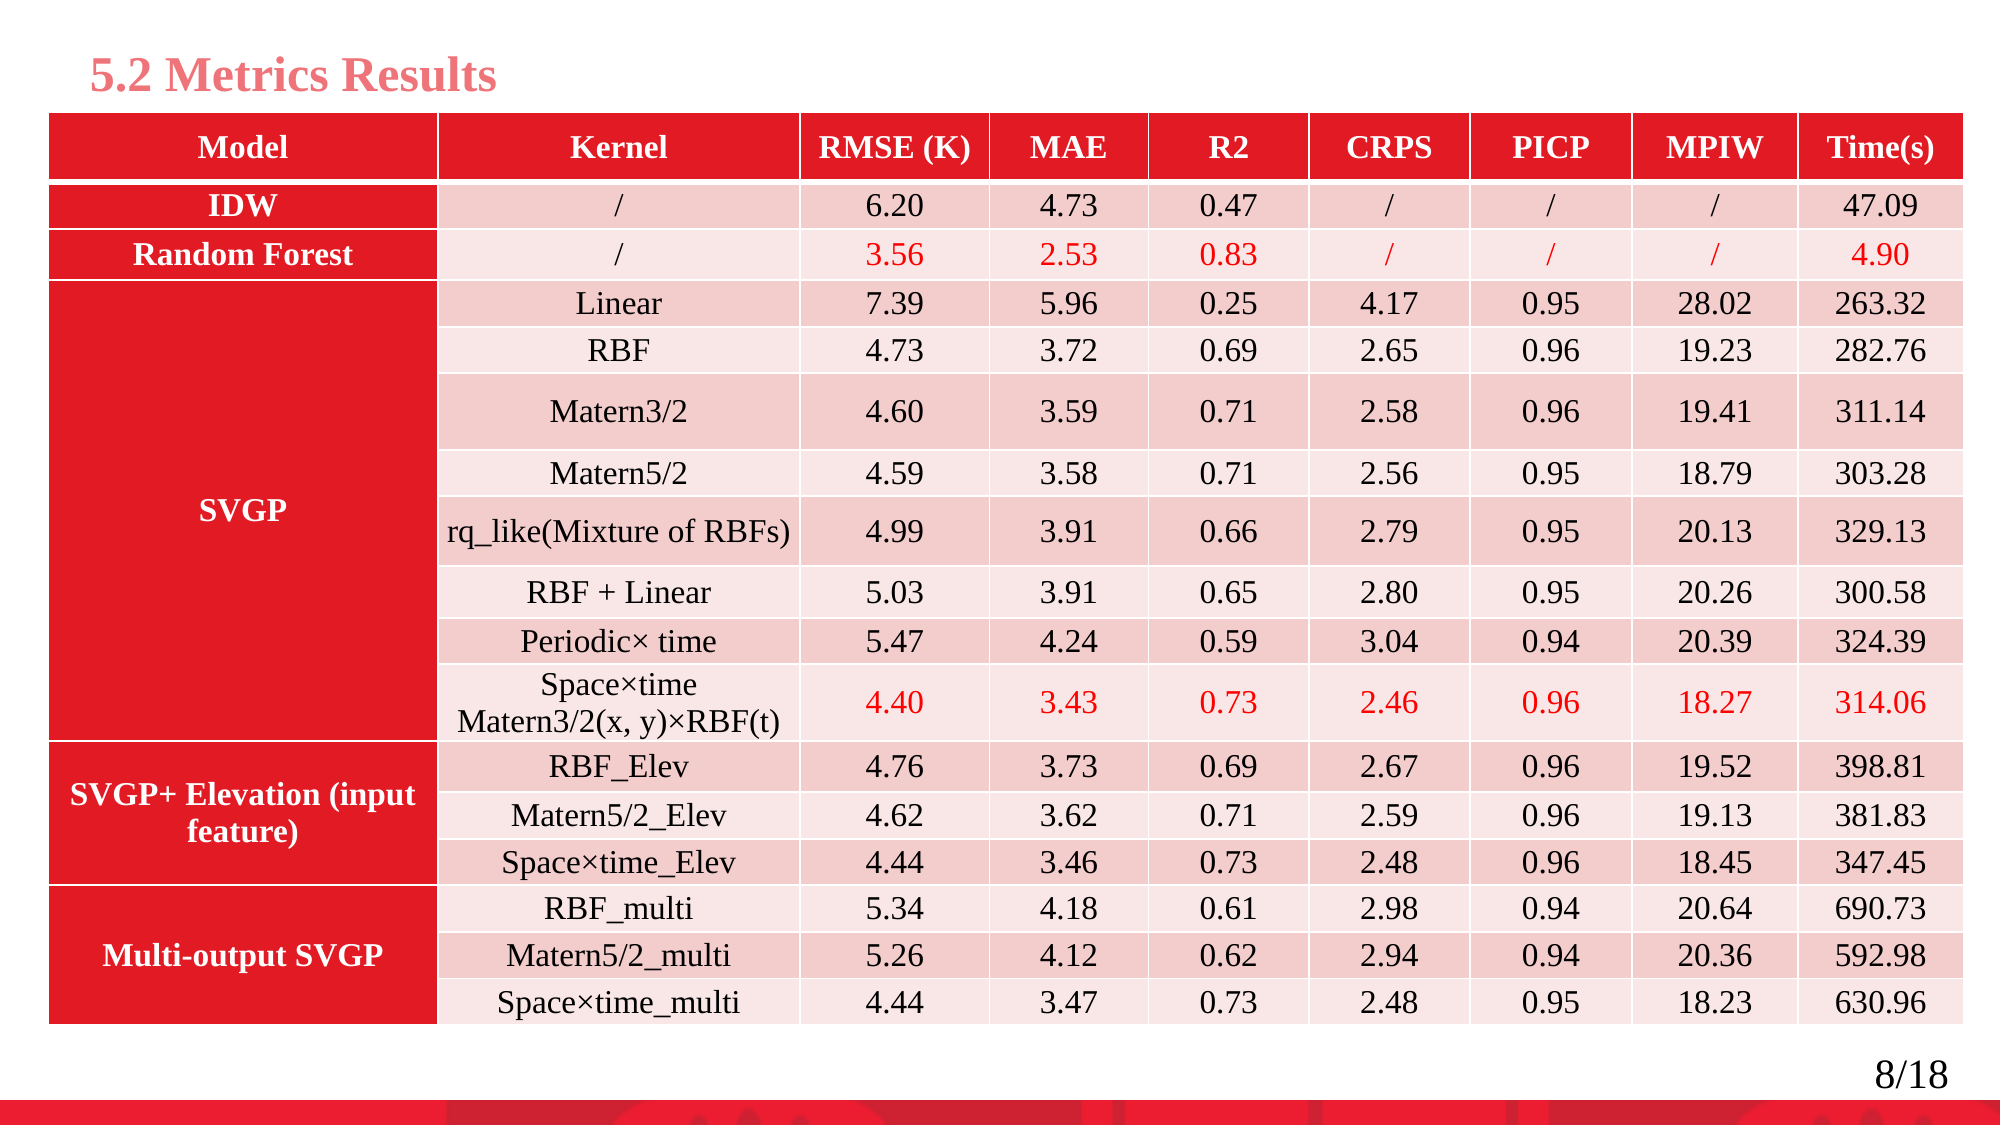

5.2 Metrics Results
| Model | Kernel | RMSE (K) | MAE | R2 | CRPS | PICP | MPIW | Time(s) |
| --- | --- | --- | --- | --- | --- | --- | --- | --- |
| IDW | / | 6.20 | 4.73 | 0.47 | / | / | / | 47.09 |
| Random Forest | / | 3.56 | 2.53 | 0.83 | / | / | / | 4.90 |
| SVGP | Linear | 7.39 | 5.96 | 0.25 | 4.17 | 0.95 | 28.02 | 263.32 |
|  | RBF | 4.73 | 3.72 | 0.69 | 2.65 | 0.96 | 19.23 | 282.76 |
|  | Matern3/2 | 4.60 | 3.59 | 0.71 | 2.58 | 0.96 | 19.41 | 311.14 |
|  | Matern5/2 | 4.59 | 3.58 | 0.71 | 2.56 | 0.95 | 18.79 | 303.28 |
|  | rq\_like(Mixture of RBFs) | 4.99 | 3.91 | 0.66 | 2.79 | 0.95 | 20.13 | 329.13 |
|  | RBF + Linear | 5.03 | 3.91 | 0.65 | 2.80 | 0.95 | 20.26 | 300.58 |
|  | Periodic× time | 5.47 | 4.24 | 0.59 | 3.04 | 0.94 | 20.39 | 324.39 |
|  | Space×time Matern3/2(x, y)×RBF(t) | 4.40 | 3.43 | 0.73 | 2.46 | 0.96 | 18.27 | 314.06 |
| SVGP+ Elevation (input feature) | RBF\_Elev | 4.76 | 3.73 | 0.69 | 2.67 | 0.96 | 19.52 | 398.81 |
|  | Matern5/2\_Elev | 4.62 | 3.62 | 0.71 | 2.59 | 0.96 | 19.13 | 381.83 |
|  | Space×time\_Elev | 4.44 | 3.46 | 0.73 | 2.48 | 0.96 | 18.45 | 347.45 |
| Multi-output SVGP | RBF\_multi | 5.34 | 4.18 | 0.61 | 2.98 | 0.94 | 20.64 | 690.73 |
|  | Matern5/2\_multi | 5.26 | 4.12 | 0.62 | 2.94 | 0.94 | 20.36 | 592.98 |
|  | Space×time\_multi | 4.44 | 3.47 | 0.73 | 2.48 | 0.95 | 18.23 | 630.96 |
8/18